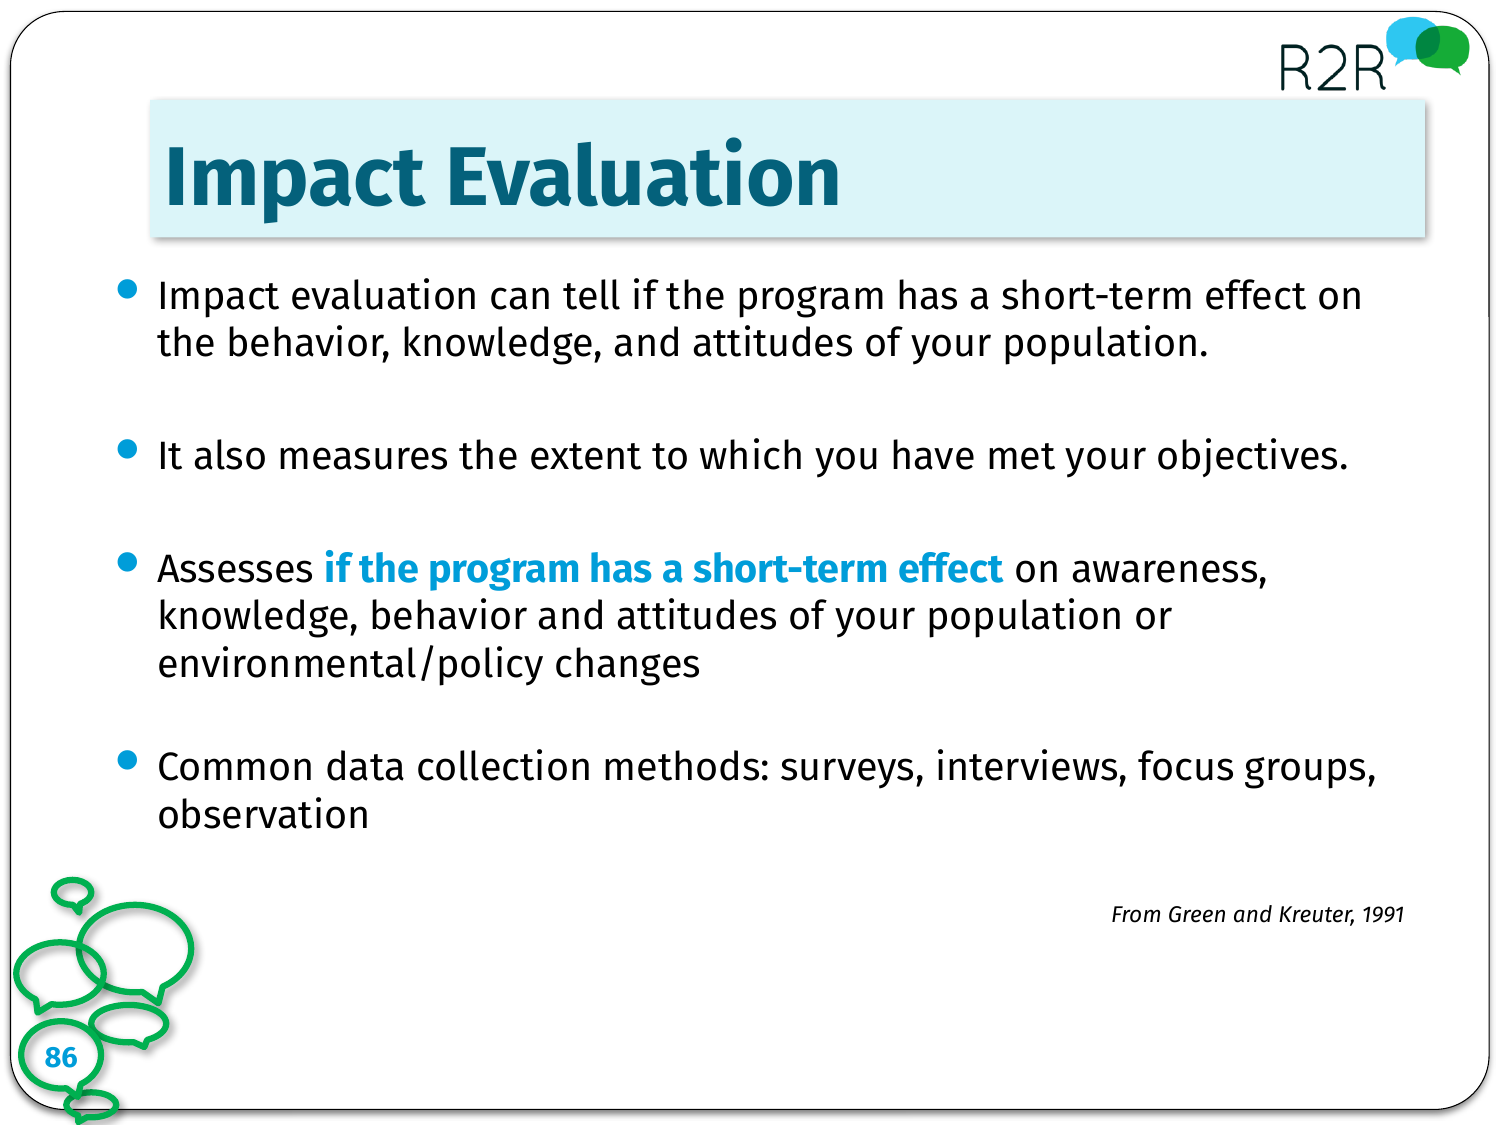

# Impact Evaluation
Impact evaluation can tell if the program has a short-term effect on the behavior, knowledge, and attitudes of your population.

It also measures the extent to which you have met your objectives.

Assesses if the program has a short-term effect on awareness, knowledge, behavior and attitudes of your population or environmental/policy changes
Common data collection methods: surveys, interviews, focus groups, observation

From Green and Kreuter, 1991
86